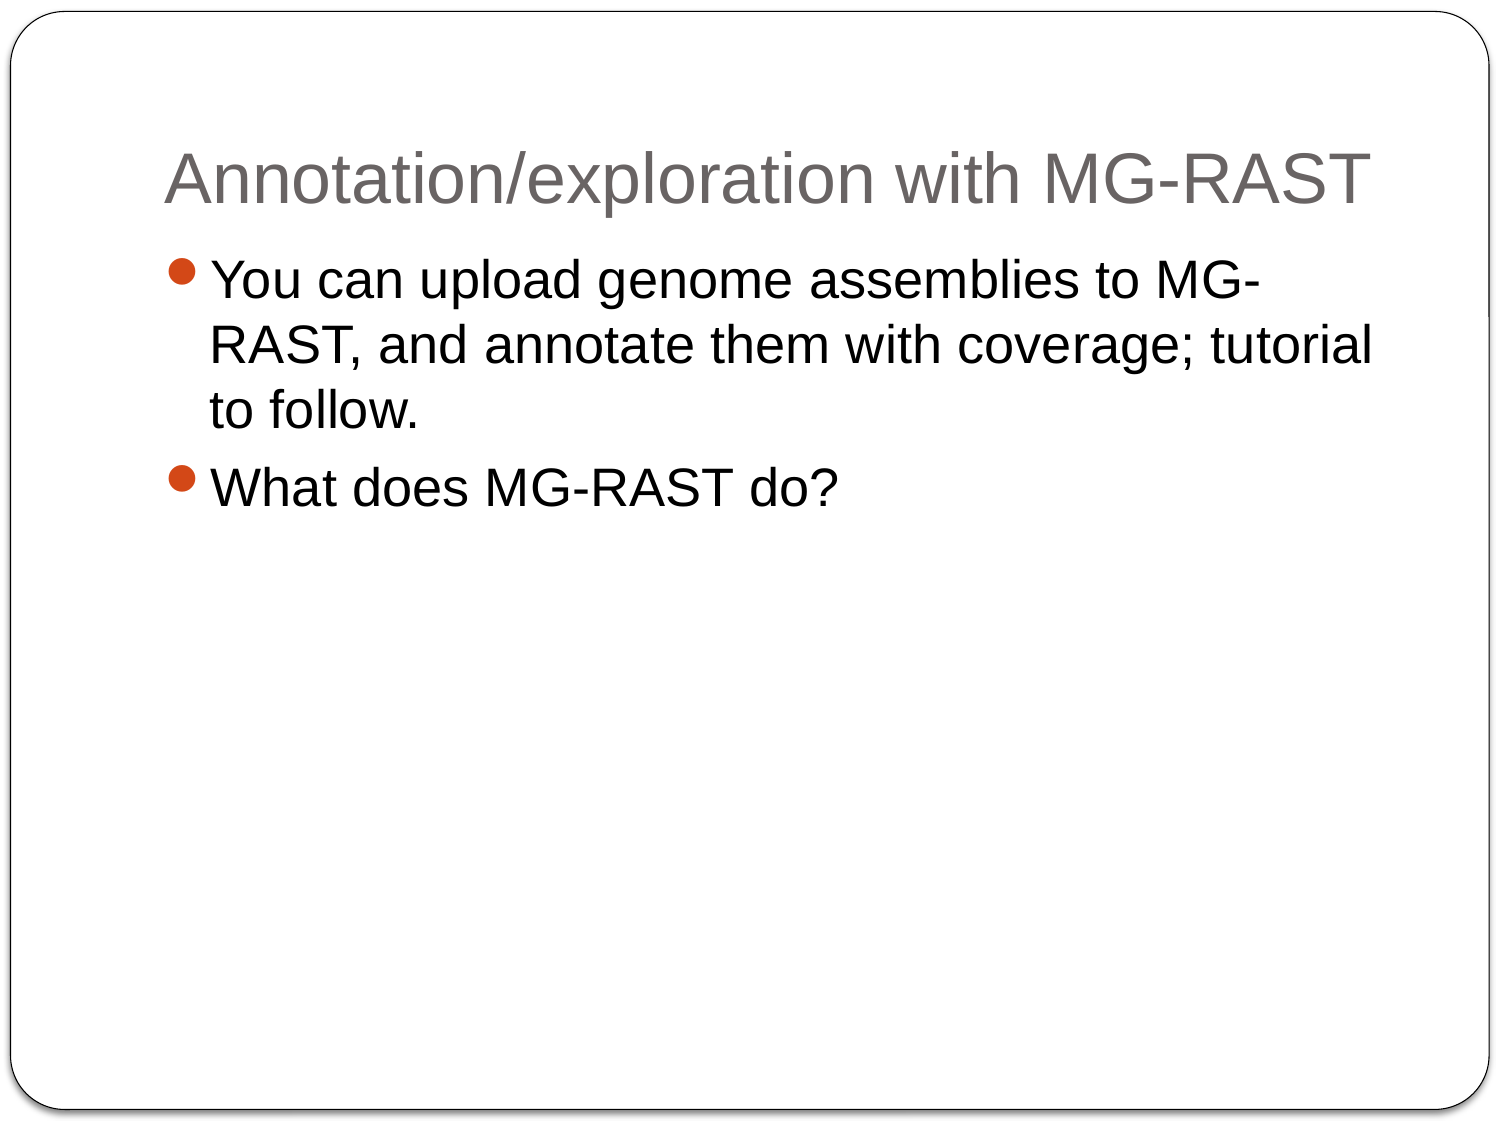

# Annotation/exploration with MG-RAST
You can upload genome assemblies to MG-RAST, and annotate them with coverage; tutorial to follow.
What does MG-RAST do?